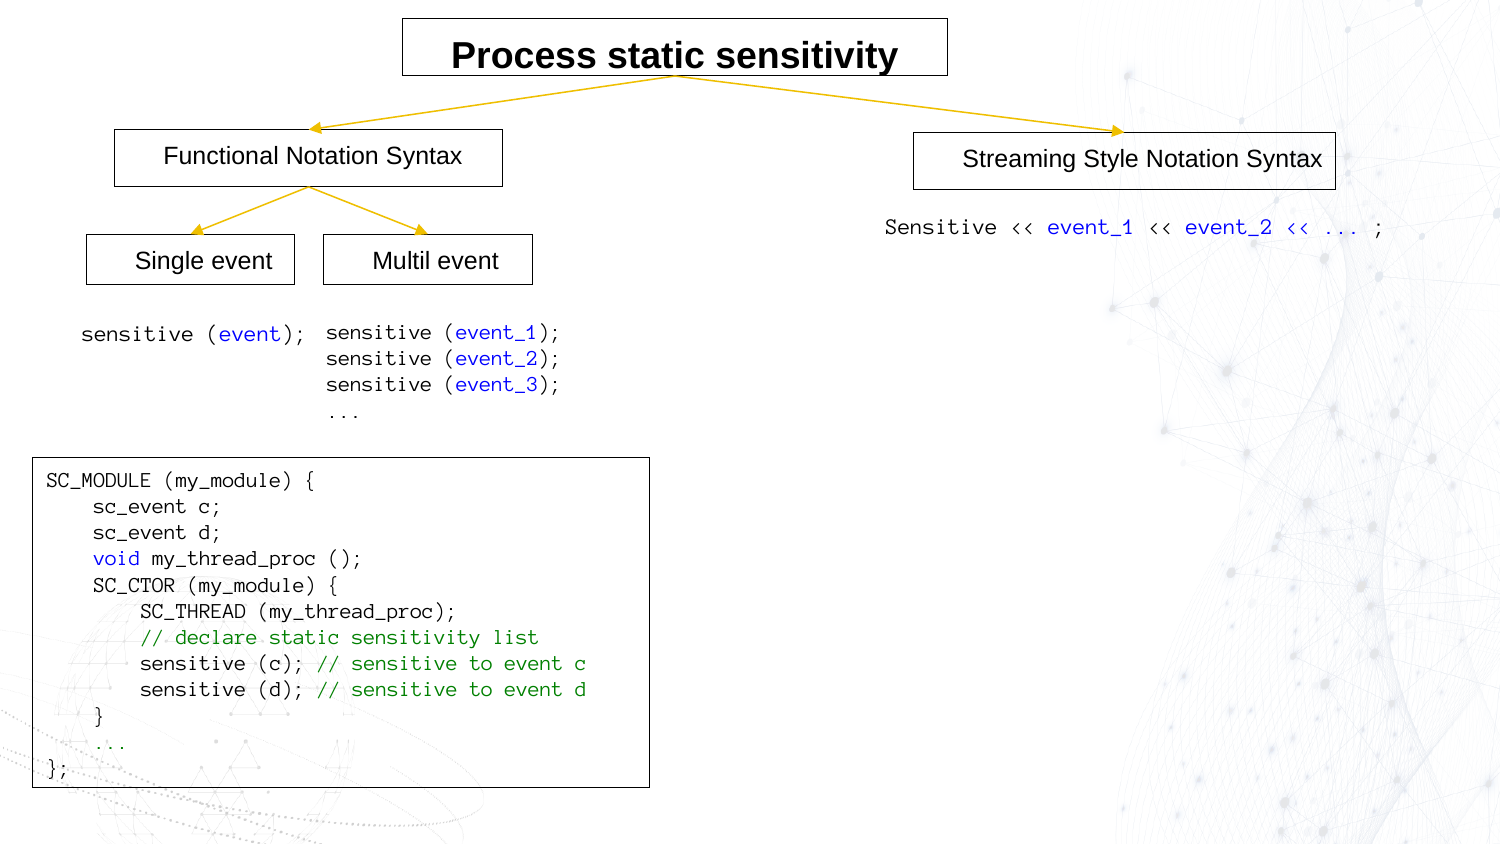

Process static sensitivity

Functional Notation Syntax
Streaming Style Notation Syntax
Sensitive << event_1 << event_2 << ... ;
Multil event
Single event
sensitive (event_1);
sensitive (event_2);
sensitive (event_3);
...

sensitive (event);
SC_MODULE (my_module) {
    sc_event c;
    sc_event d;
    void my_thread_proc ();
    SC_CTOR (my_module) {
        SC_THREAD (my_thread_proc);
        // declare static sensitivity list
        sensitive (c); // sensitive to event c
        sensitive (d); // sensitive to event d
    }
    ...
};